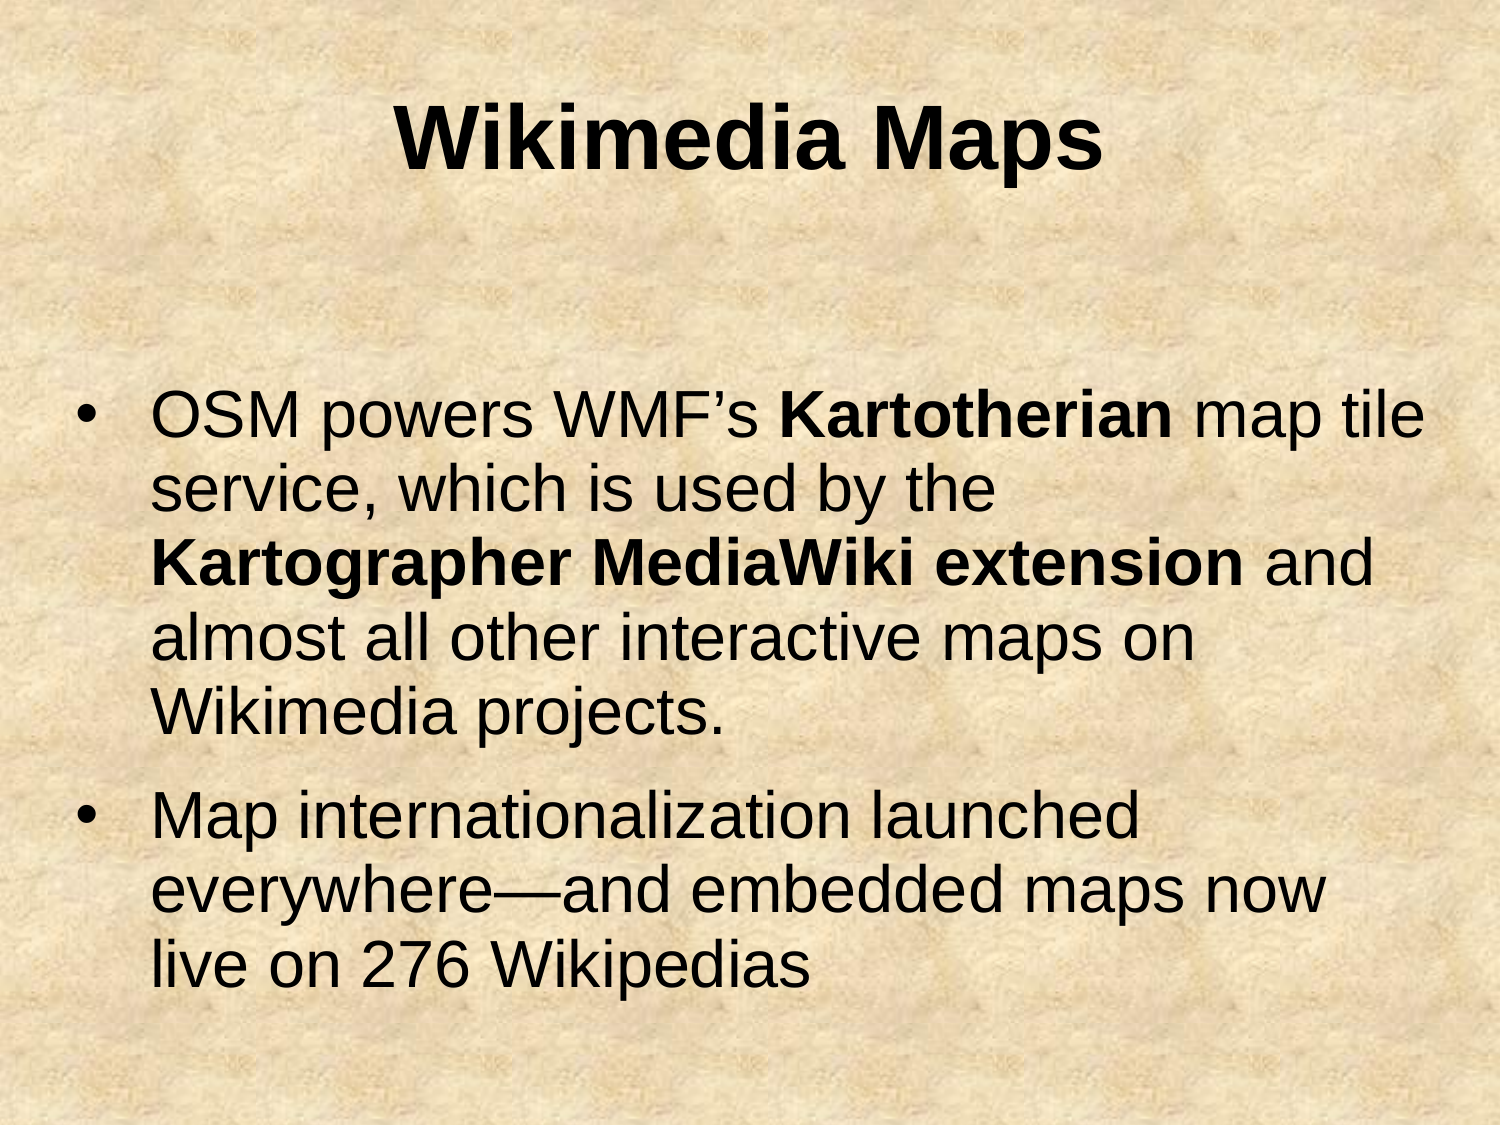

# Wikimedia Maps

OSM powers WMF’s Kartotherian map tile service, which is used by the Kartographer MediaWiki extension and almost all other interactive maps on Wikimedia projects.
Map internationalization launched everywhere—and embedded maps now live on 276 Wikipedias